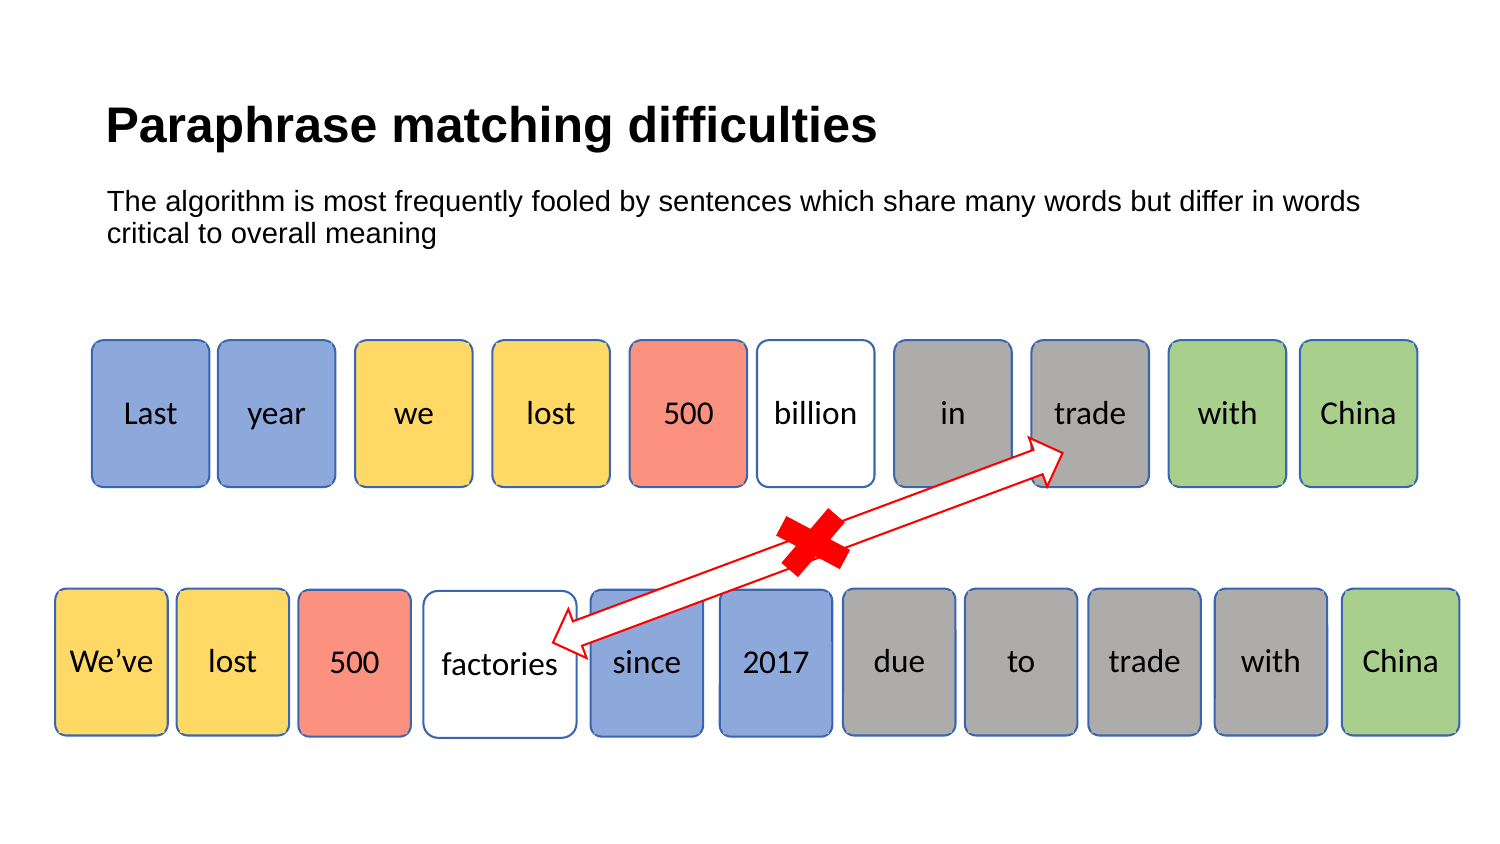

# Paraphrase matching difficulties
The algorithm is most frequently fooled by sentences which share many words but differ in words critical to overall meaning

Last

year

we

lost

500

billion

in

trade

with

China

We’ve

lost

due

to

trade

with

China

500

since

2017

factories